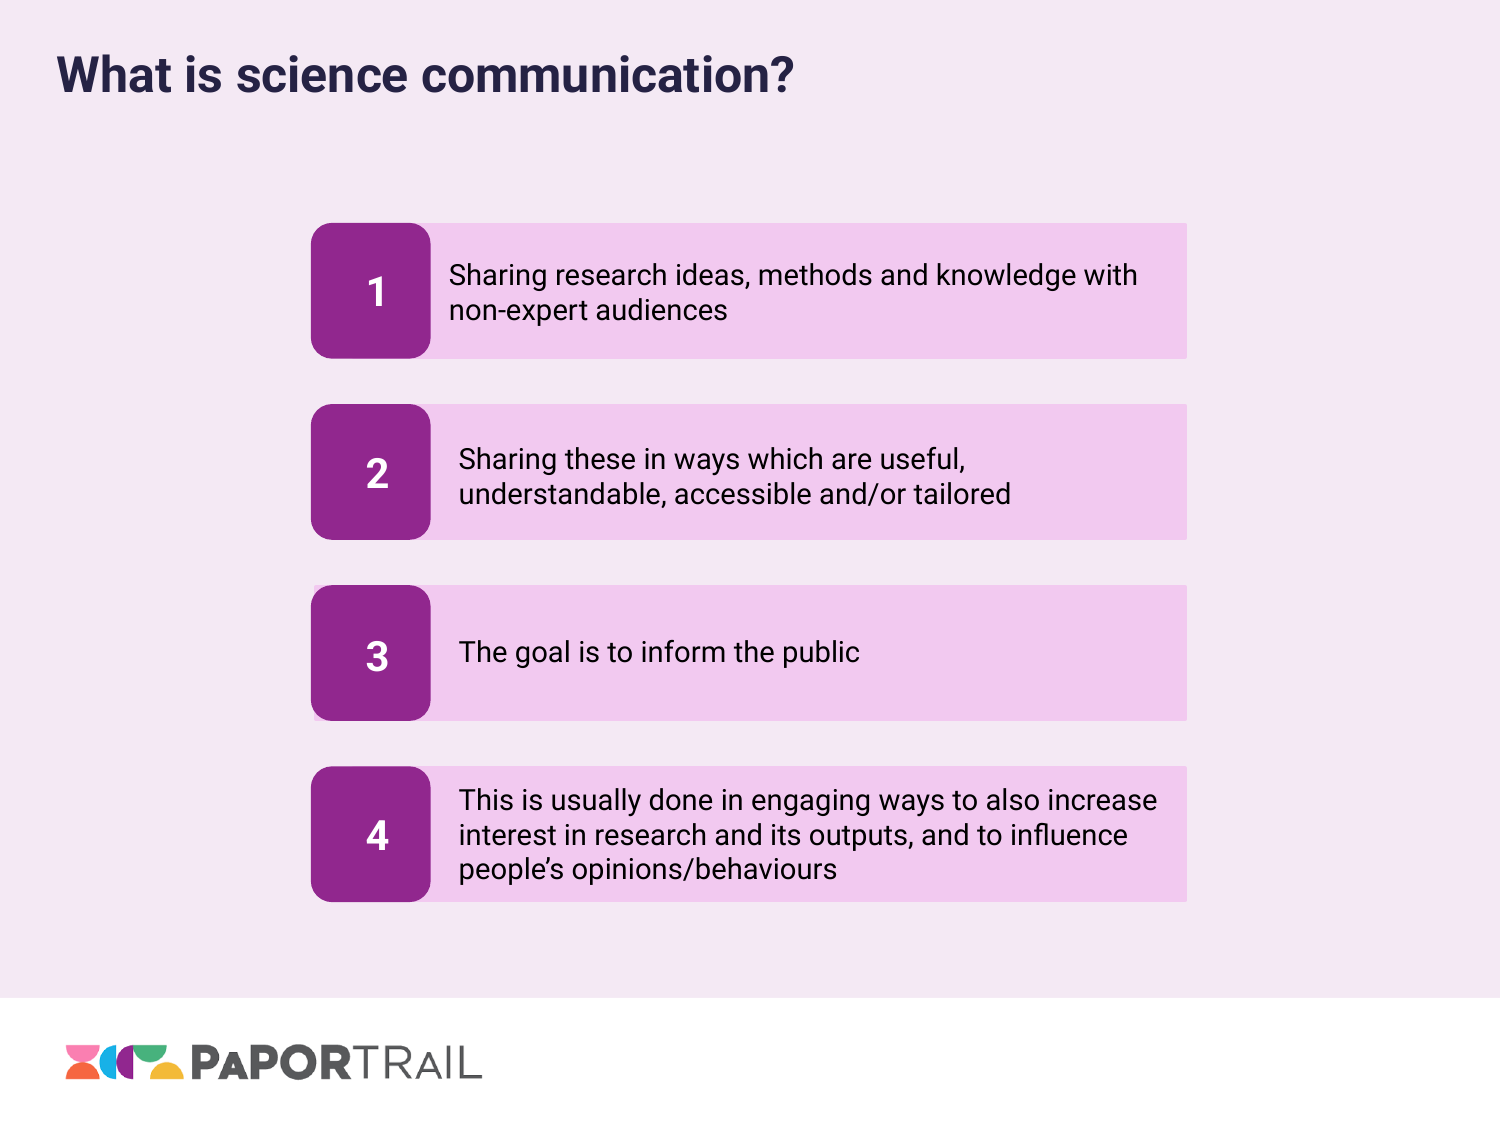

# What is science communication?

Sharing research ideas, methods and knowledge with non-expert audiences
1

Sharing these in ways which are useful, understandable, accessible and/or tailored
2

3
The goal is to inform the public
3

This is usually done in engaging ways to also increase interest in research and its outputs, and to influence people’s opinions/behaviours
4